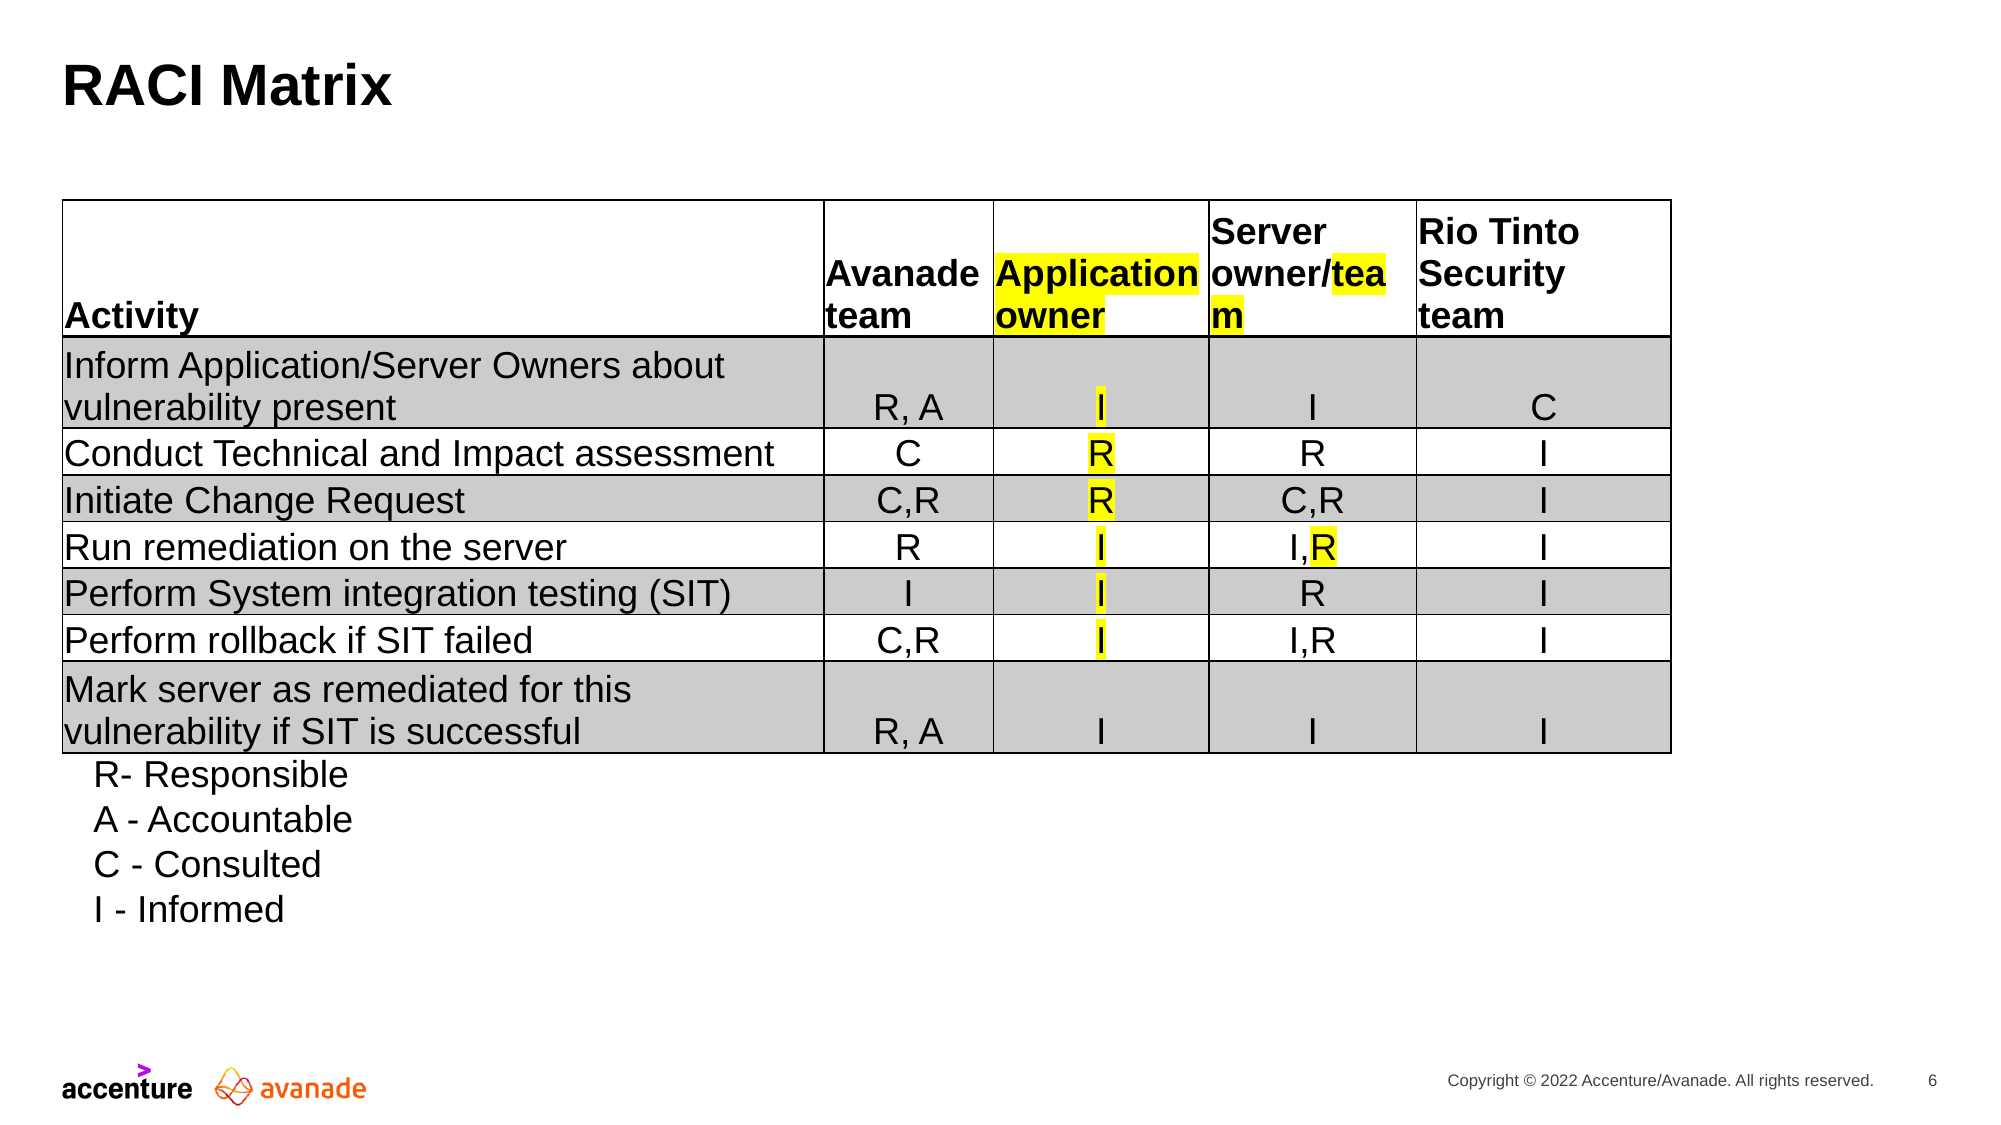

Build remediation artefacts
Roll out Plan
# RACI Matrix
| Activity | Avanade team | Application owner | Server owner/team | Rio Tinto Security team |
| --- | --- | --- | --- | --- |
| Inform Application/Server Owners about vulnerability present | R, A | I | I | C |
| Conduct Technical and Impact assessment | C | R | R | I |
| Initiate Change Request | C,R | R | C,R | I |
| Run remediation on the server | R | I | I,R | I |
| Perform System integration testing (SIT) | I | I | R | I |
| Perform rollback if SIT failed | C,R | I | I,R | I |
| Mark server as remediated for this vulnerability if SIT is successful | R, A | I | I | I |
R- Responsible
A - Accountable
C - Consulted
I - Informed